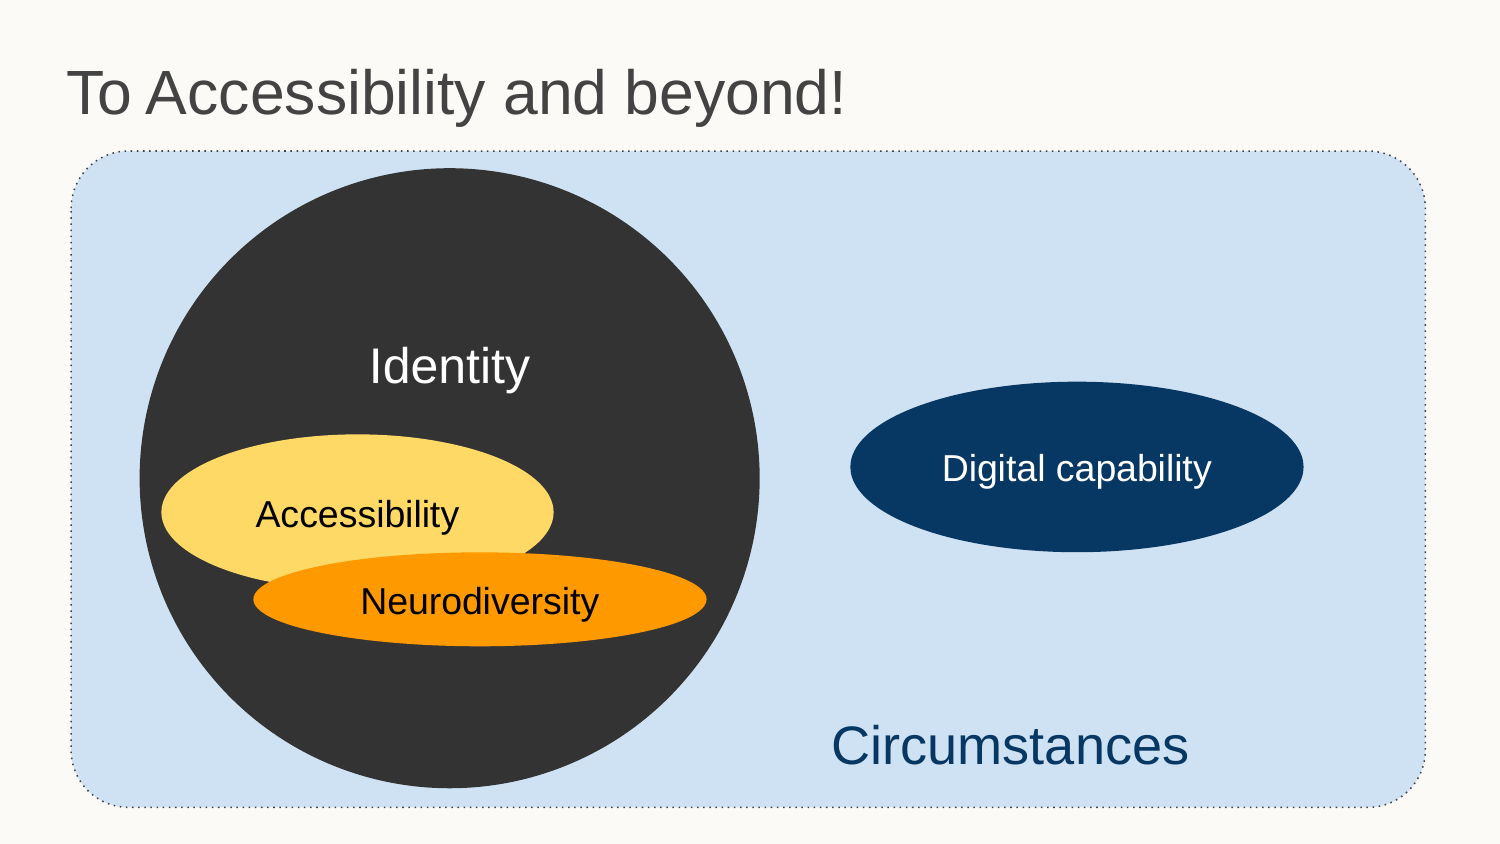

# To Accessibility and beyond!
Circumstances

Identity
Digital capability
Accessibility
Neurodiversity